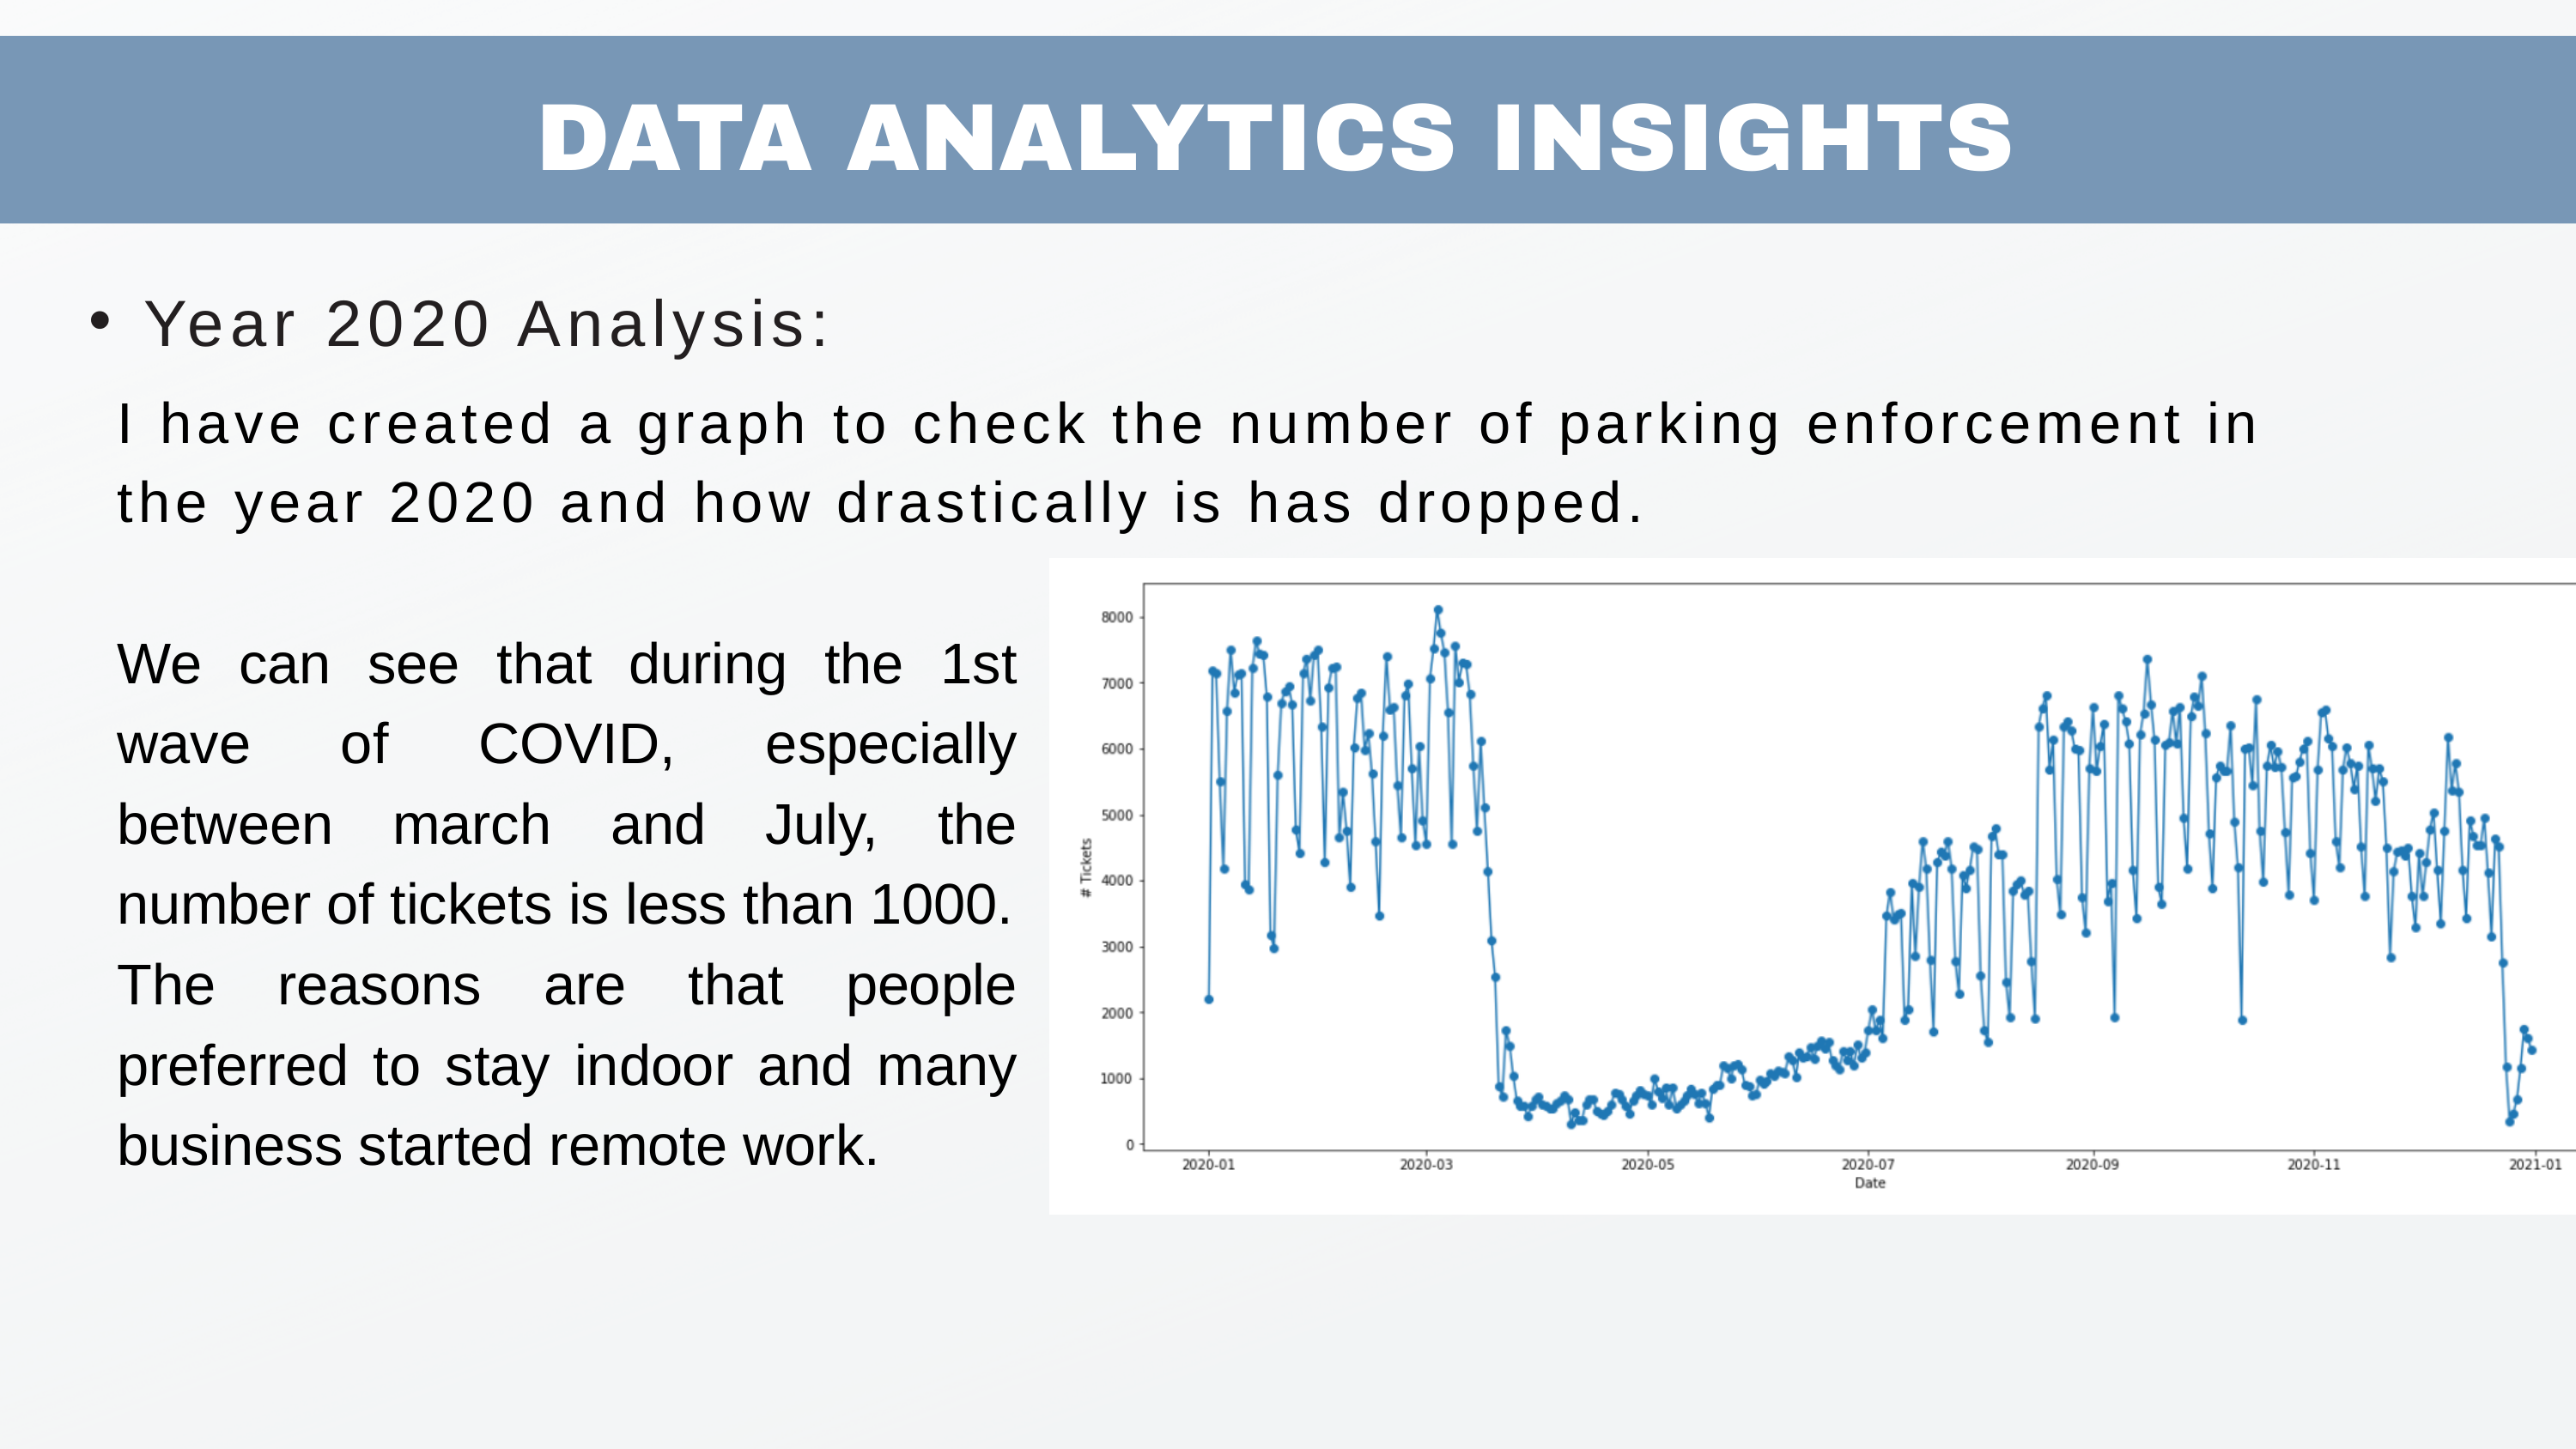

DATA ANALYTICS INSIGHTS
Year 2020 Analysis:
I have created a graph to check the number of parking enforcement in the year 2020 and how drastically is has dropped.

We can see that during the 1st wave of COVID, especially between march and July, the number of tickets is less than 1000.
The reasons are that people preferred to stay indoor and many business started remote work.